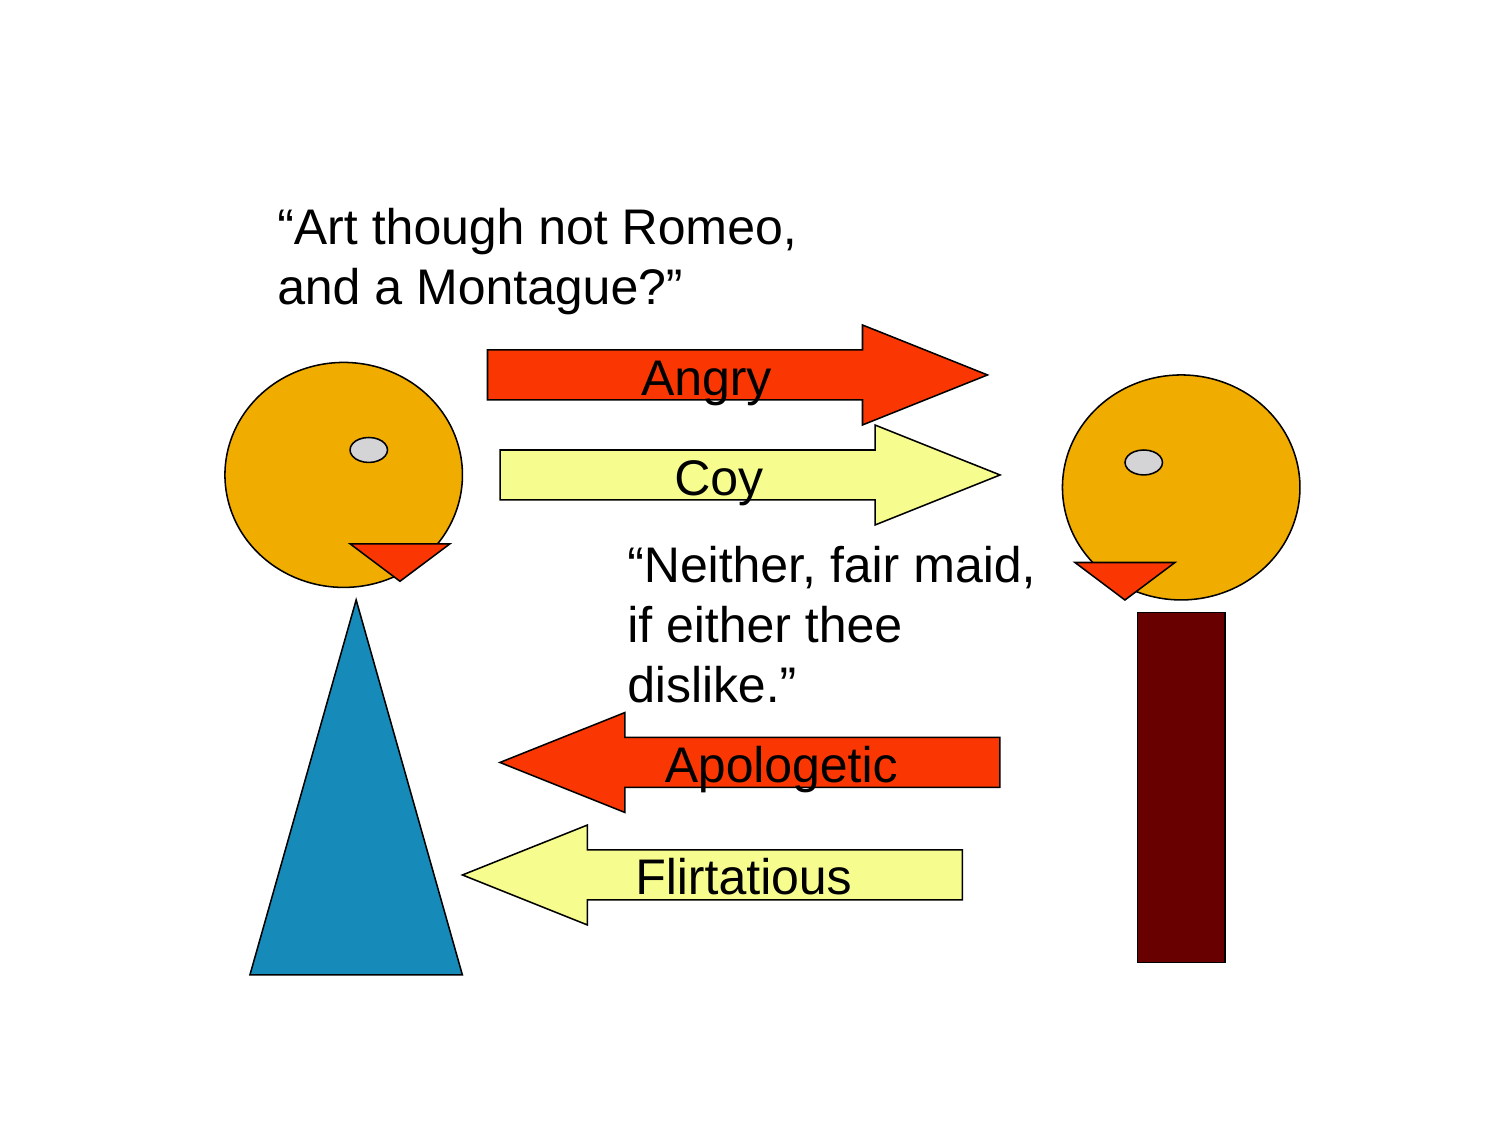

“Art though not Romeo, and a Montague?”
Angry

Coy

“Neither, fair maid, if either thee dislike.”

Apologetic
Flirtatious